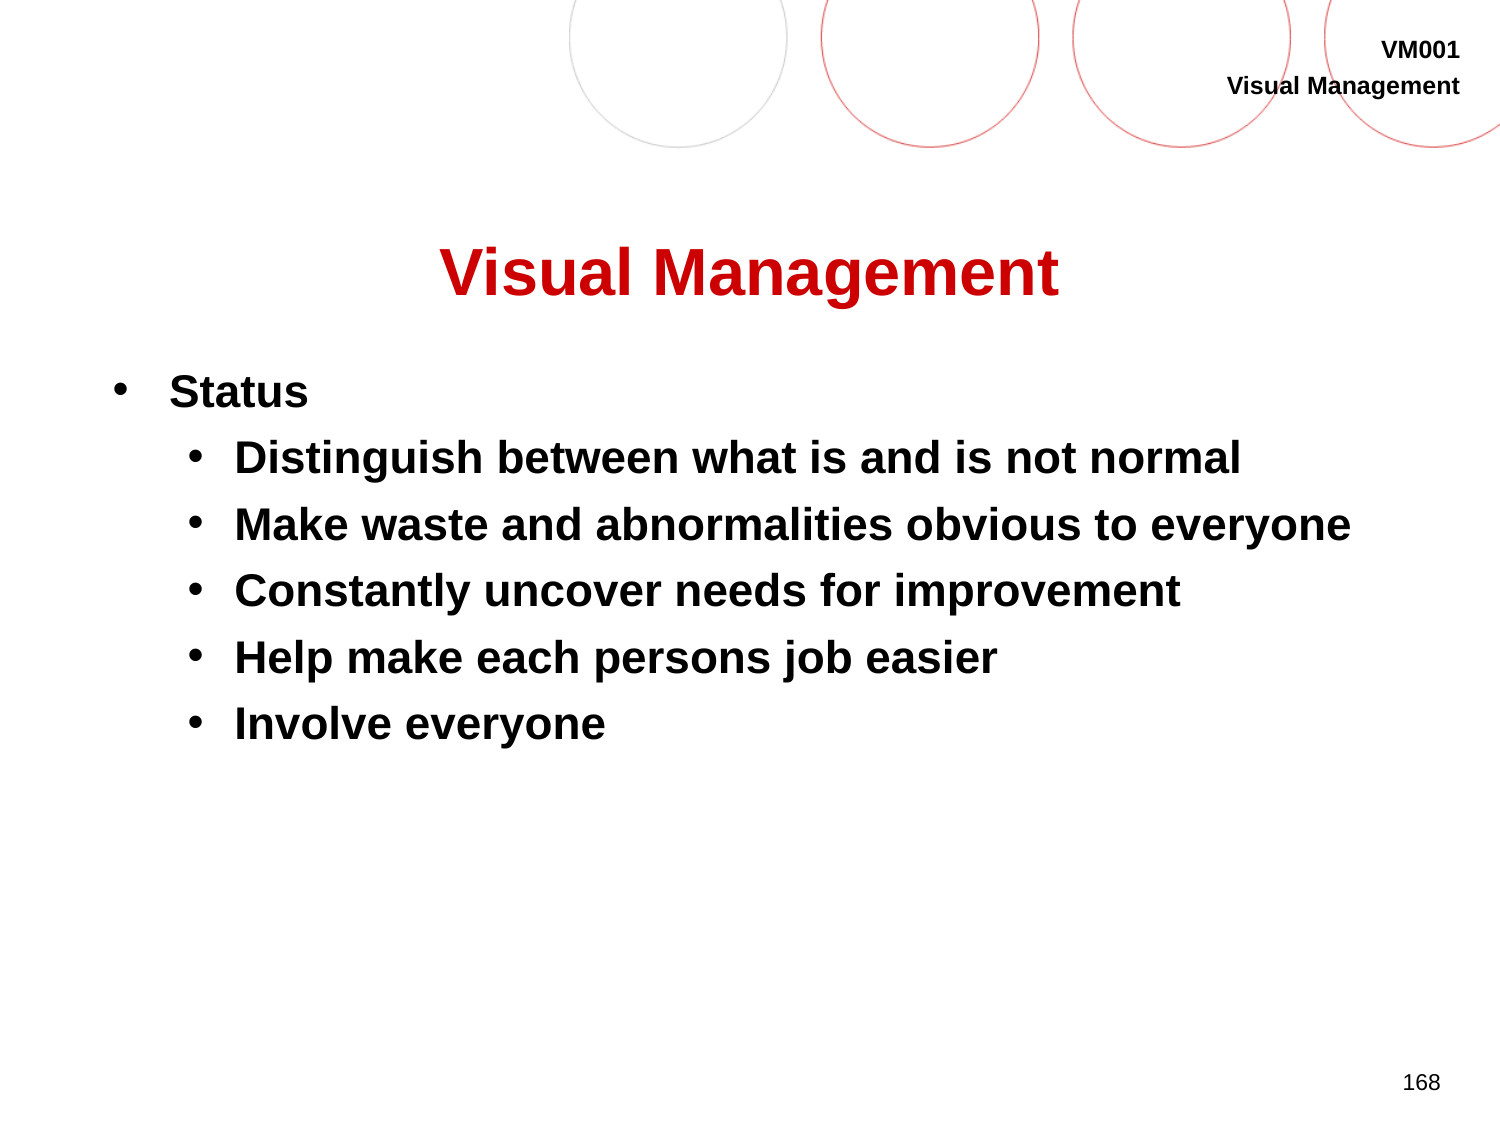

# Visual Management
Status
Distinguish between what is and is not normal
Make waste and abnormalities obvious to everyone
Constantly uncover needs for improvement
Help make each persons job easier
Involve everyone